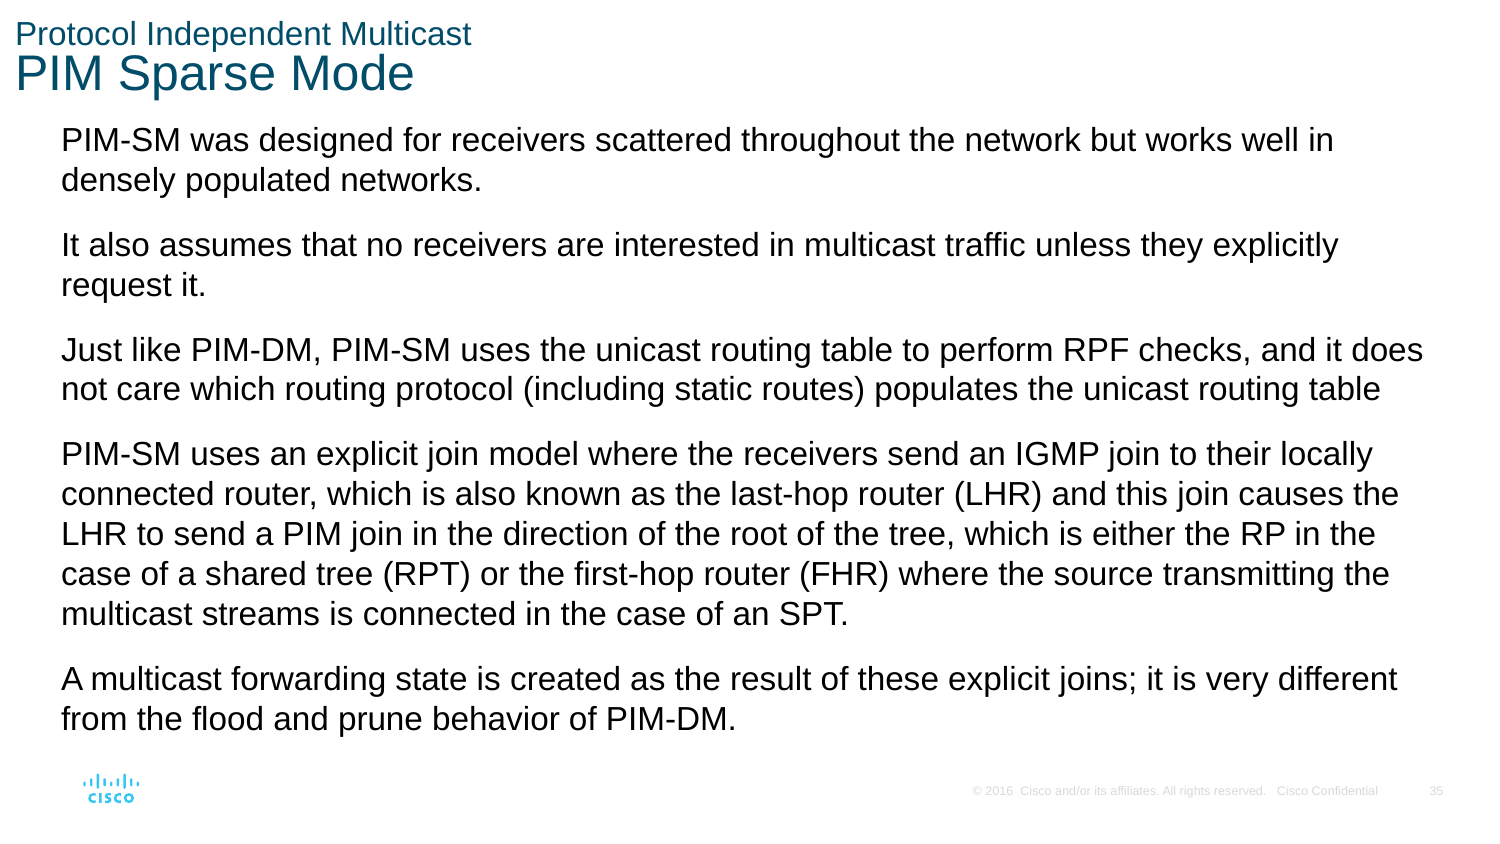

# Protocol Independent Multicast PIM Sparse Mode
PIM-SM was designed for receivers scattered throughout the network but works well in densely populated networks.
It also assumes that no receivers are interested in multicast traffic unless they explicitly request it.
Just like PIM-DM, PIM-SM uses the unicast routing table to perform RPF checks, and it does not care which routing protocol (including static routes) populates the unicast routing table
PIM-SM uses an explicit join model where the receivers send an IGMP join to their locally connected router, which is also known as the last-hop router (LHR) and this join causes the LHR to send a PIM join in the direction of the root of the tree, which is either the RP in the case of a shared tree (RPT) or the first-hop router (FHR) where the source transmitting the multicast streams is connected in the case of an SPT.
A multicast forwarding state is created as the result of these explicit joins; it is very different from the flood and prune behavior of PIM-DM.